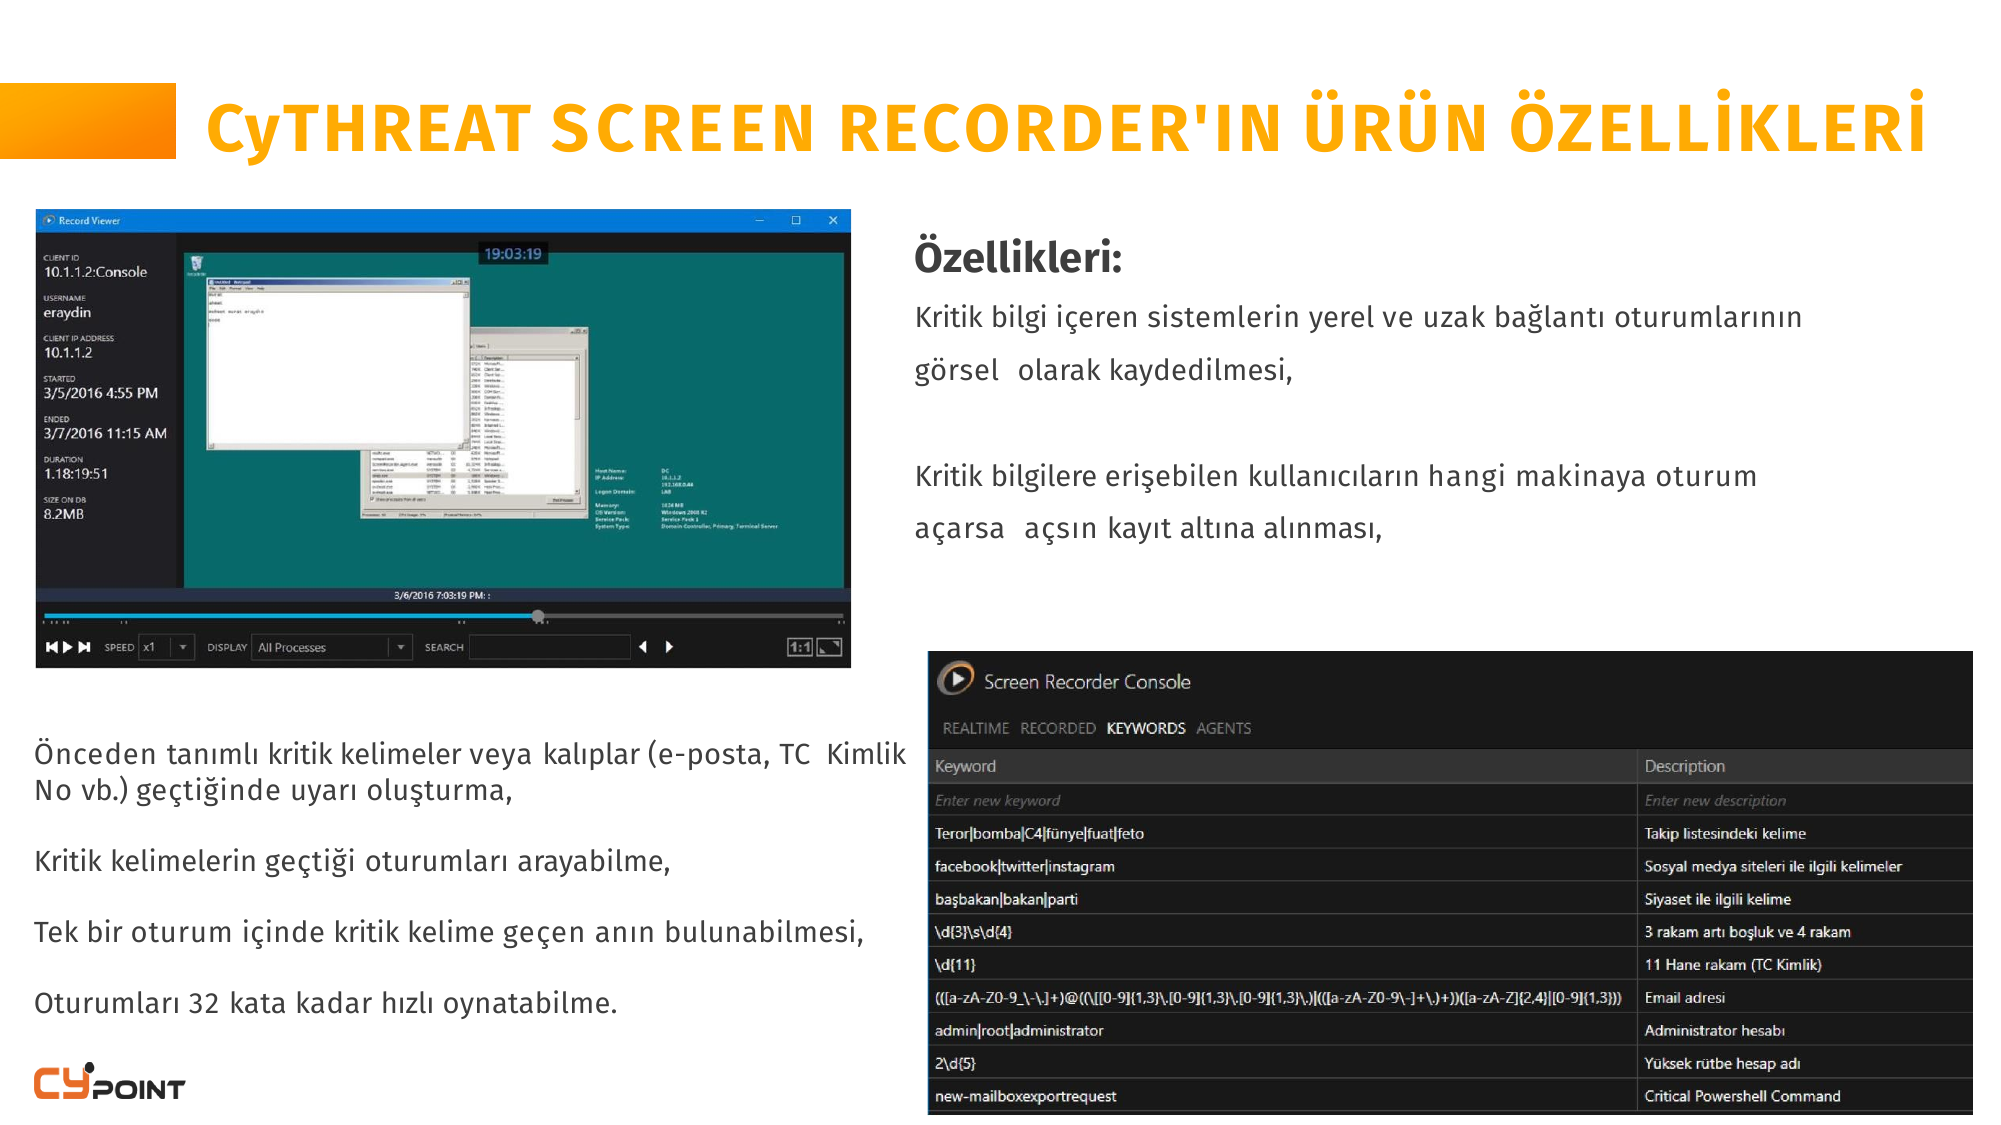

# CyTHREAT SCREEN RECORDER'IN ÜRÜN ÖZELLİKLERİ

Özellikleri:
Kritik bilgi içeren sistemlerin yerel ve uzak bağlantı oturumlarının görsel  olarak kaydedilmesi,

Kritik bilgilere erişebilen kullanıcıların hangi makinaya oturum açarsa  açsın kayıt altına alınması,

Önceden tanımlı kritik kelimeler veya kalıplar (e-posta, TC Kimlik
No vb.) geçtiğinde uyarı oluşturma,

Kritik kelimelerin geçtiği oturumları arayabilme,

Tek bir oturum içinde kritik kelime geçen anın bulunabilmesi,

Oturumları 32 kata kadar hızlı oynatabilme.